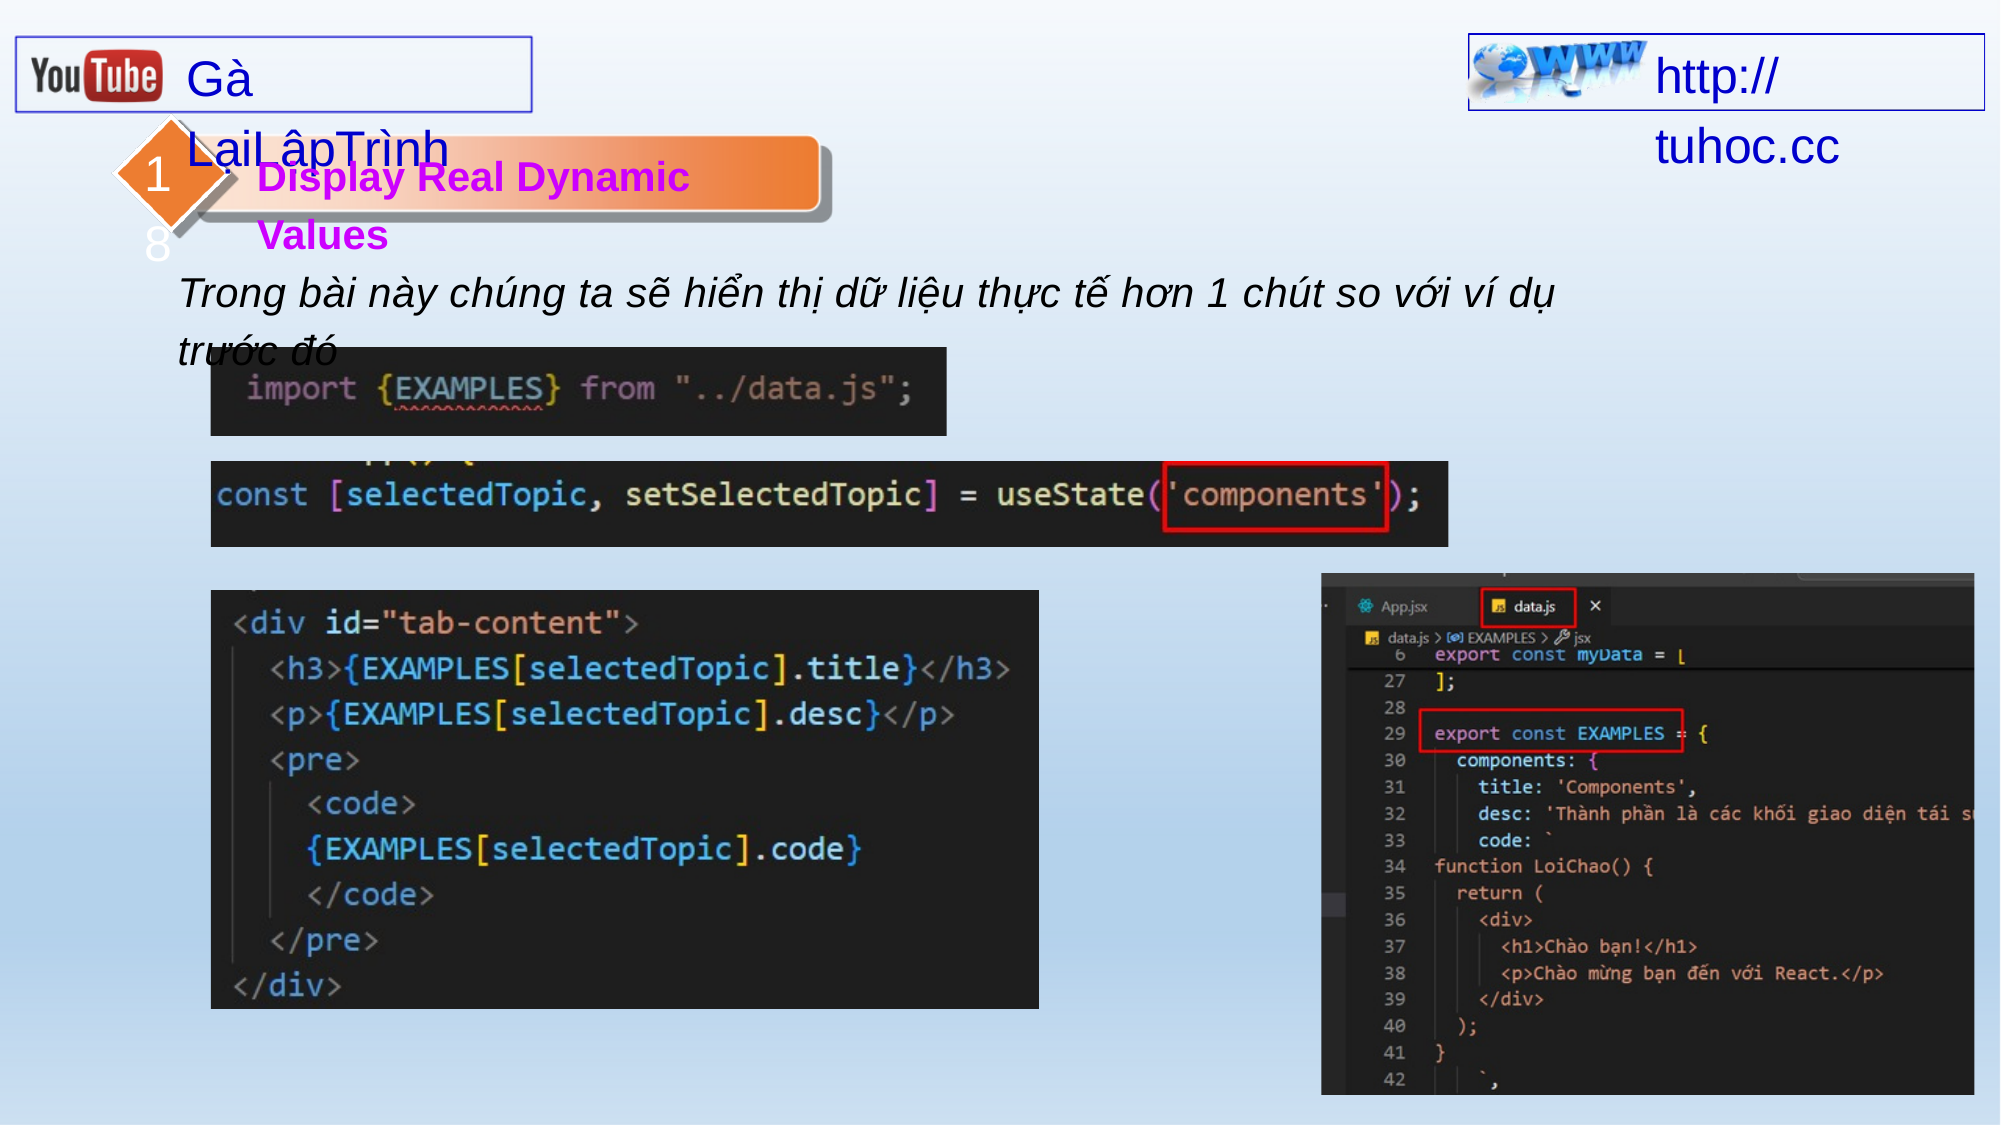

http:// tuhoc.cc

Gà LạiLậpTrình

18
Display Real Dynamic Values

Trong bài này chúng ta sẽ hiển thị dữ liệu thực tế hơn 1 chút so với ví dụ trước đó